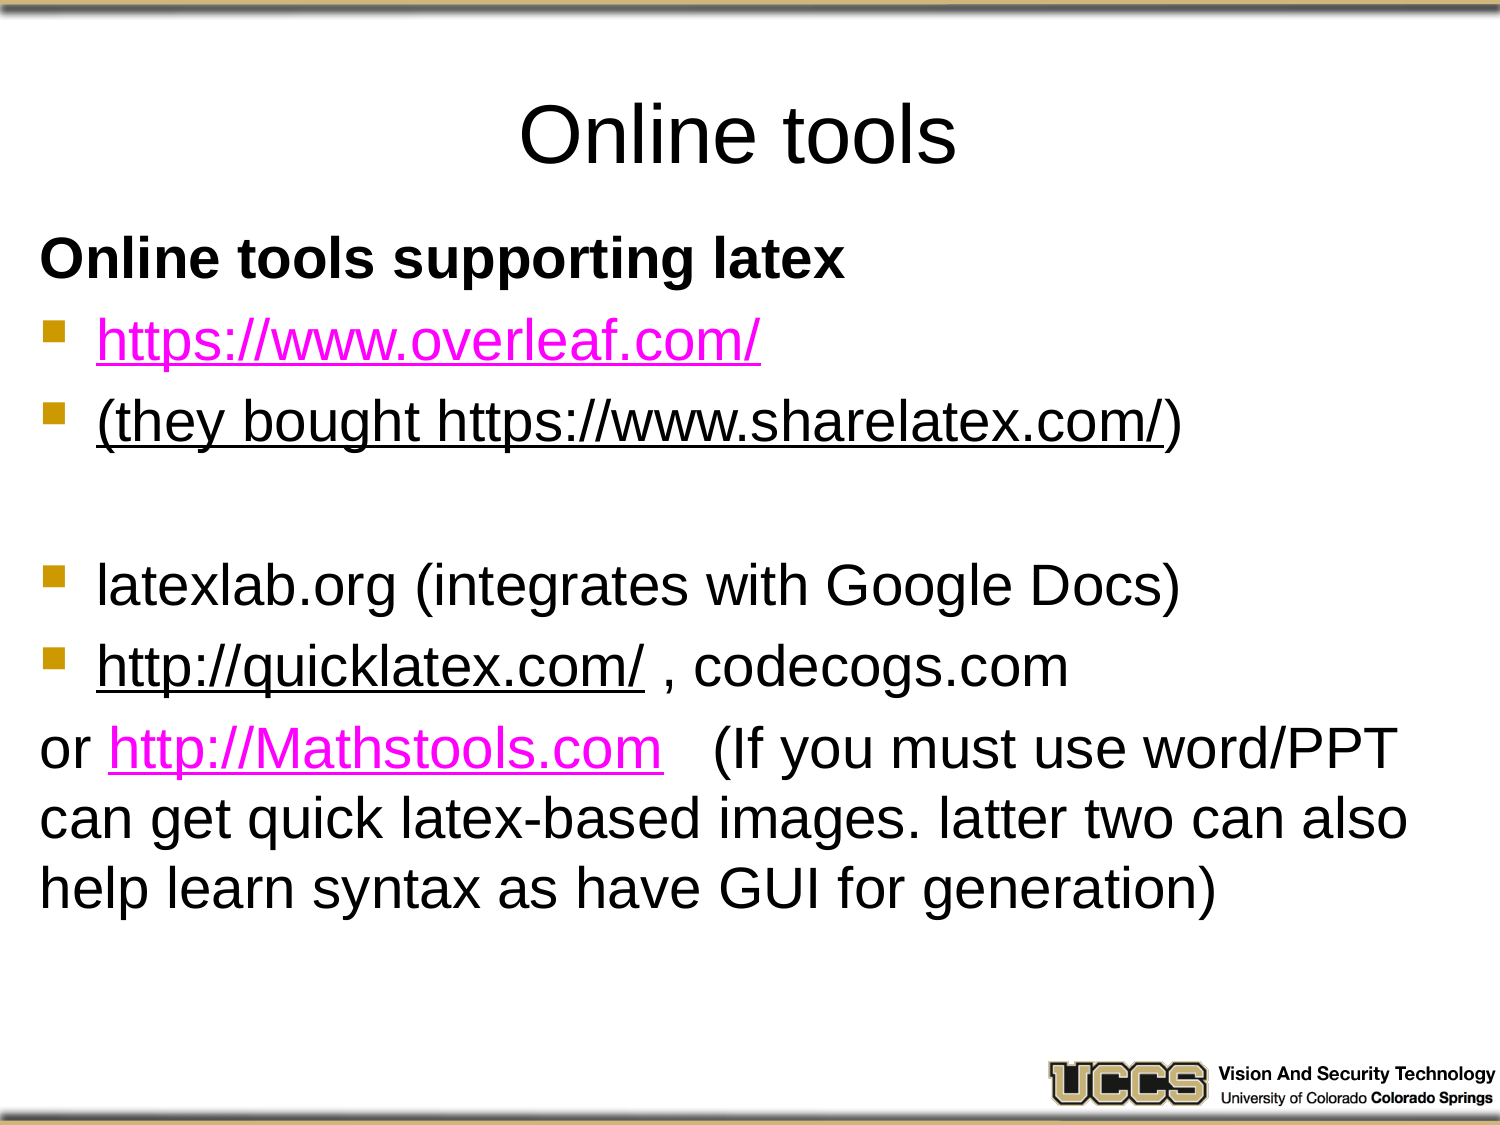

# Online tools
Online tools supporting latex
https://www.overleaf.com/
(they bought https://www.sharelatex.com/)

latexlab.org (integrates with Google Docs)
http://quicklatex.com/ , codecogs.com
or http://Mathstools.com   (If you must use word/PPT can get quick latex-based images. latter two can also help learn syntax as have GUI for generation)